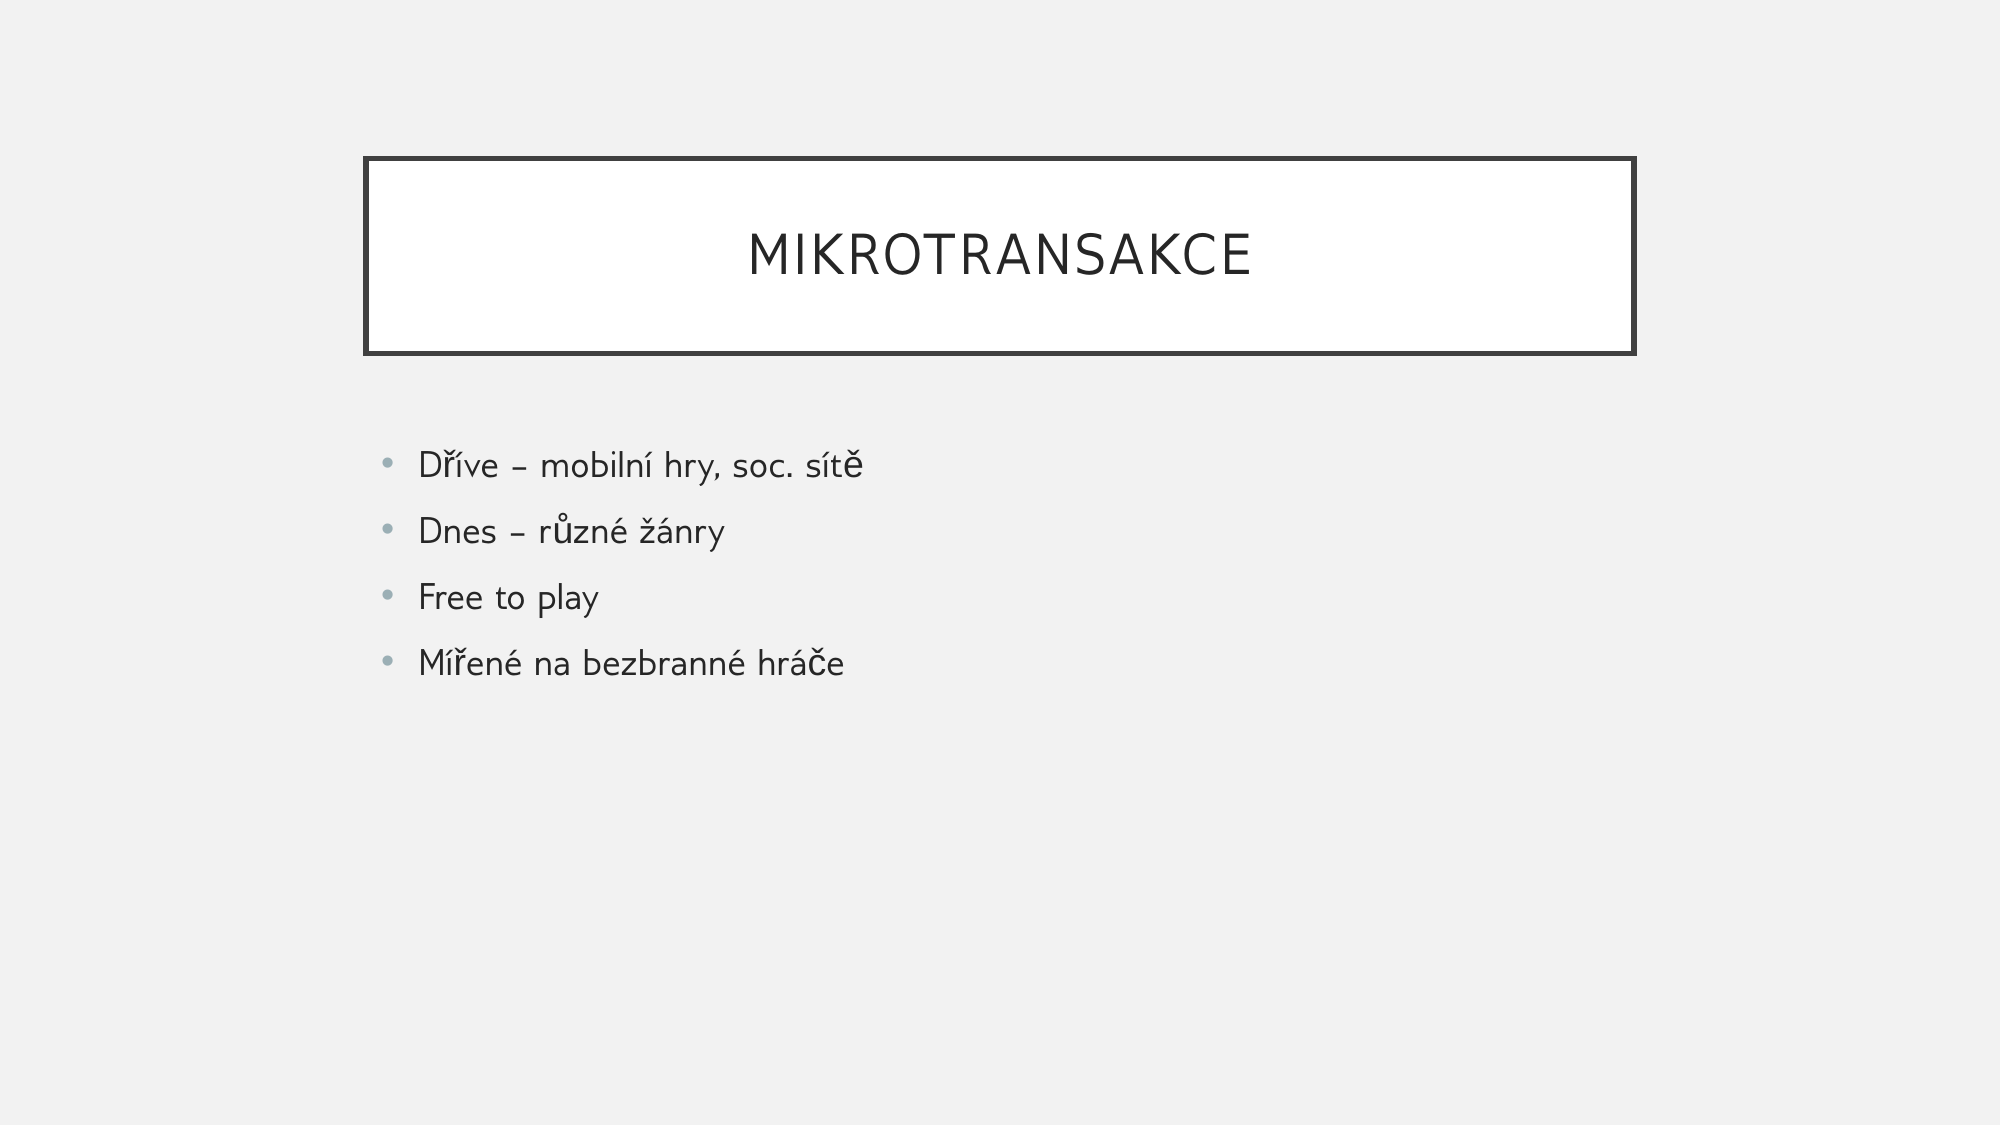

# MIKROTRANSAKCE
Dříve – mobilní hry, soc. sítě
Dnes – různé žánry
Free to play
Mířené na bezbranné hráče